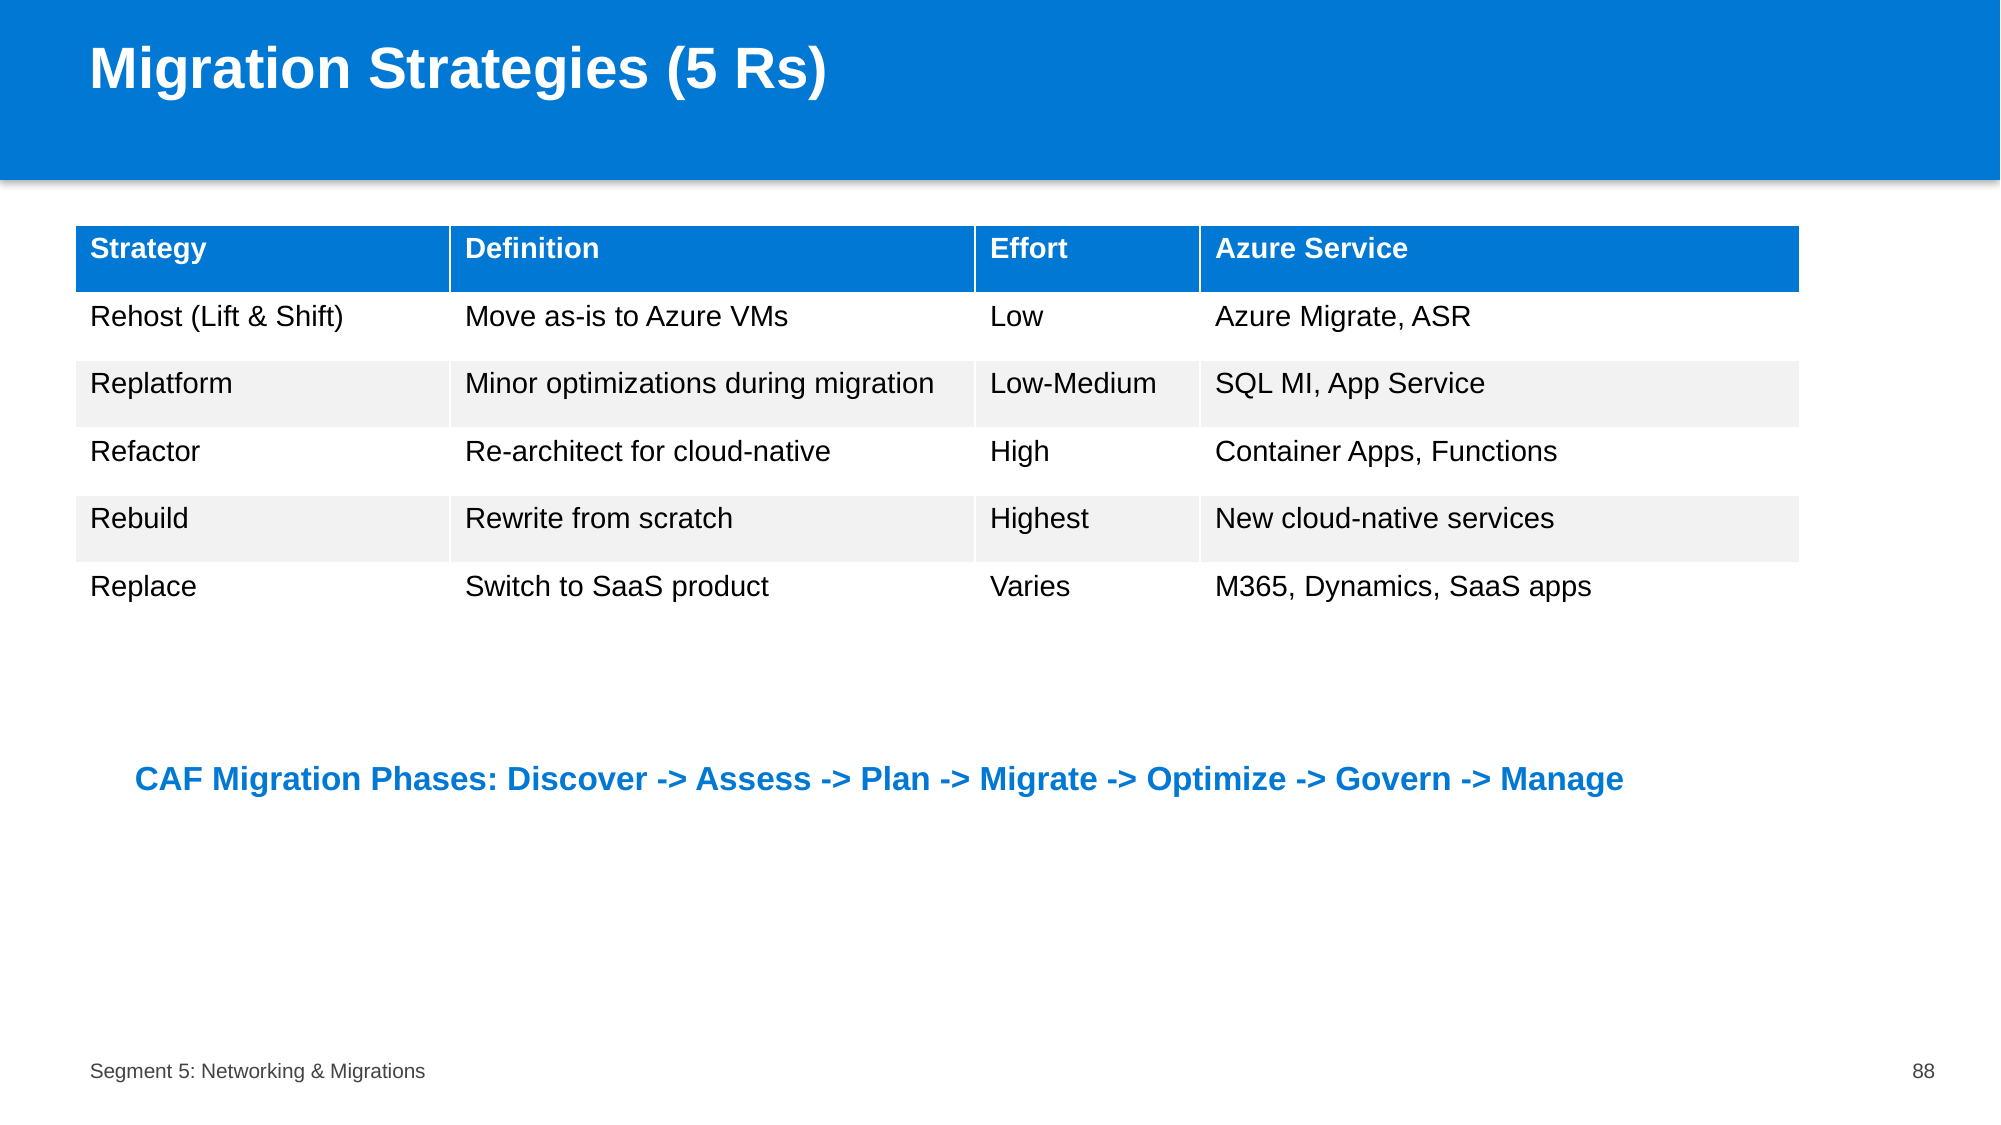

Migration Strategies (5 Rs)
| Strategy | Definition | Effort | Azure Service |
| --- | --- | --- | --- |
| Rehost (Lift & Shift) | Move as-is to Azure VMs | Low | Azure Migrate, ASR |
| Replatform | Minor optimizations during migration | Low-Medium | SQL MI, App Service |
| Refactor | Re-architect for cloud-native | High | Container Apps, Functions |
| Rebuild | Rewrite from scratch | Highest | New cloud-native services |
| Replace | Switch to SaaS product | Varies | M365, Dynamics, SaaS apps |
CAF Migration Phases: Discover -> Assess -> Plan -> Migrate -> Optimize -> Govern -> Manage
Segment 5: Networking & Migrations
88